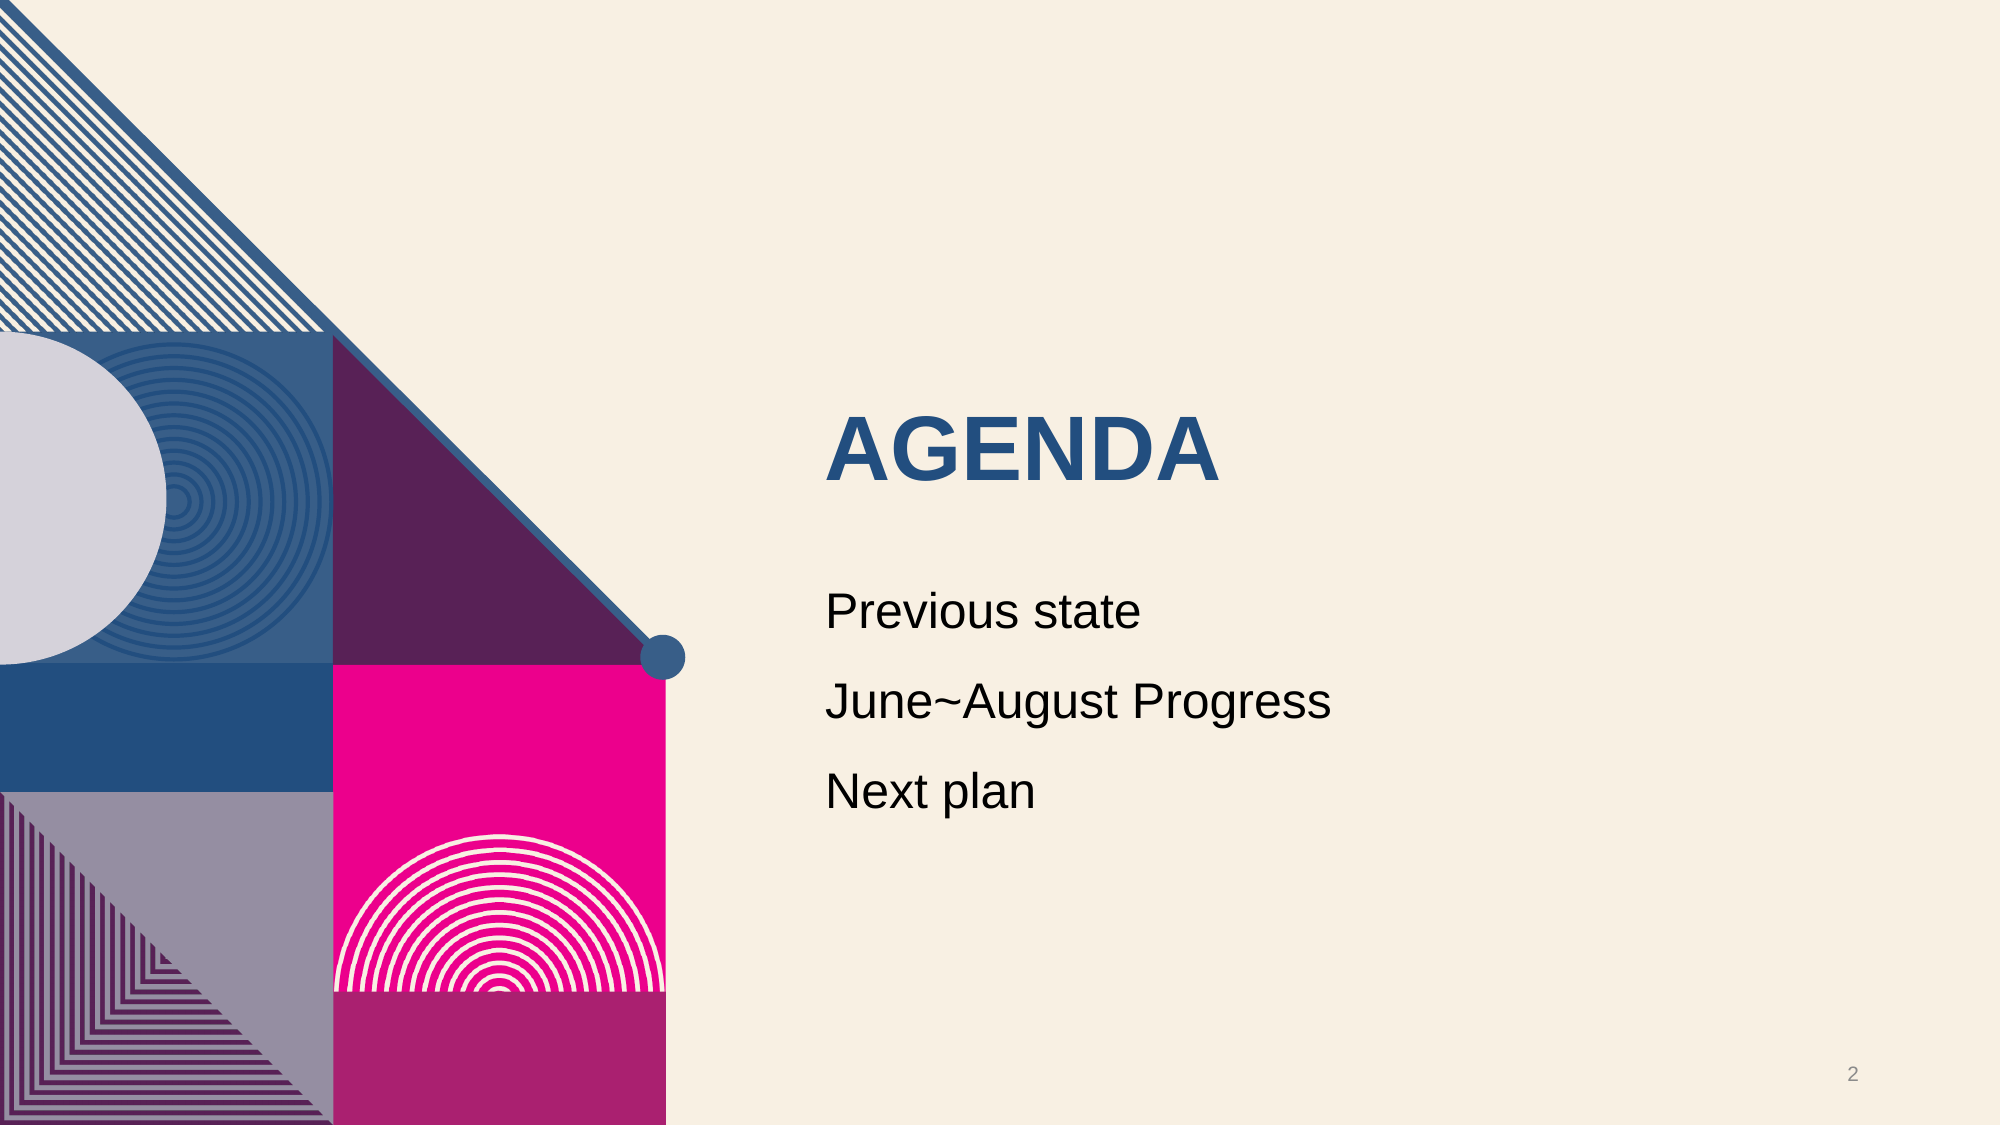

# Agenda
Previous state
June~August Progress
Next plan
2